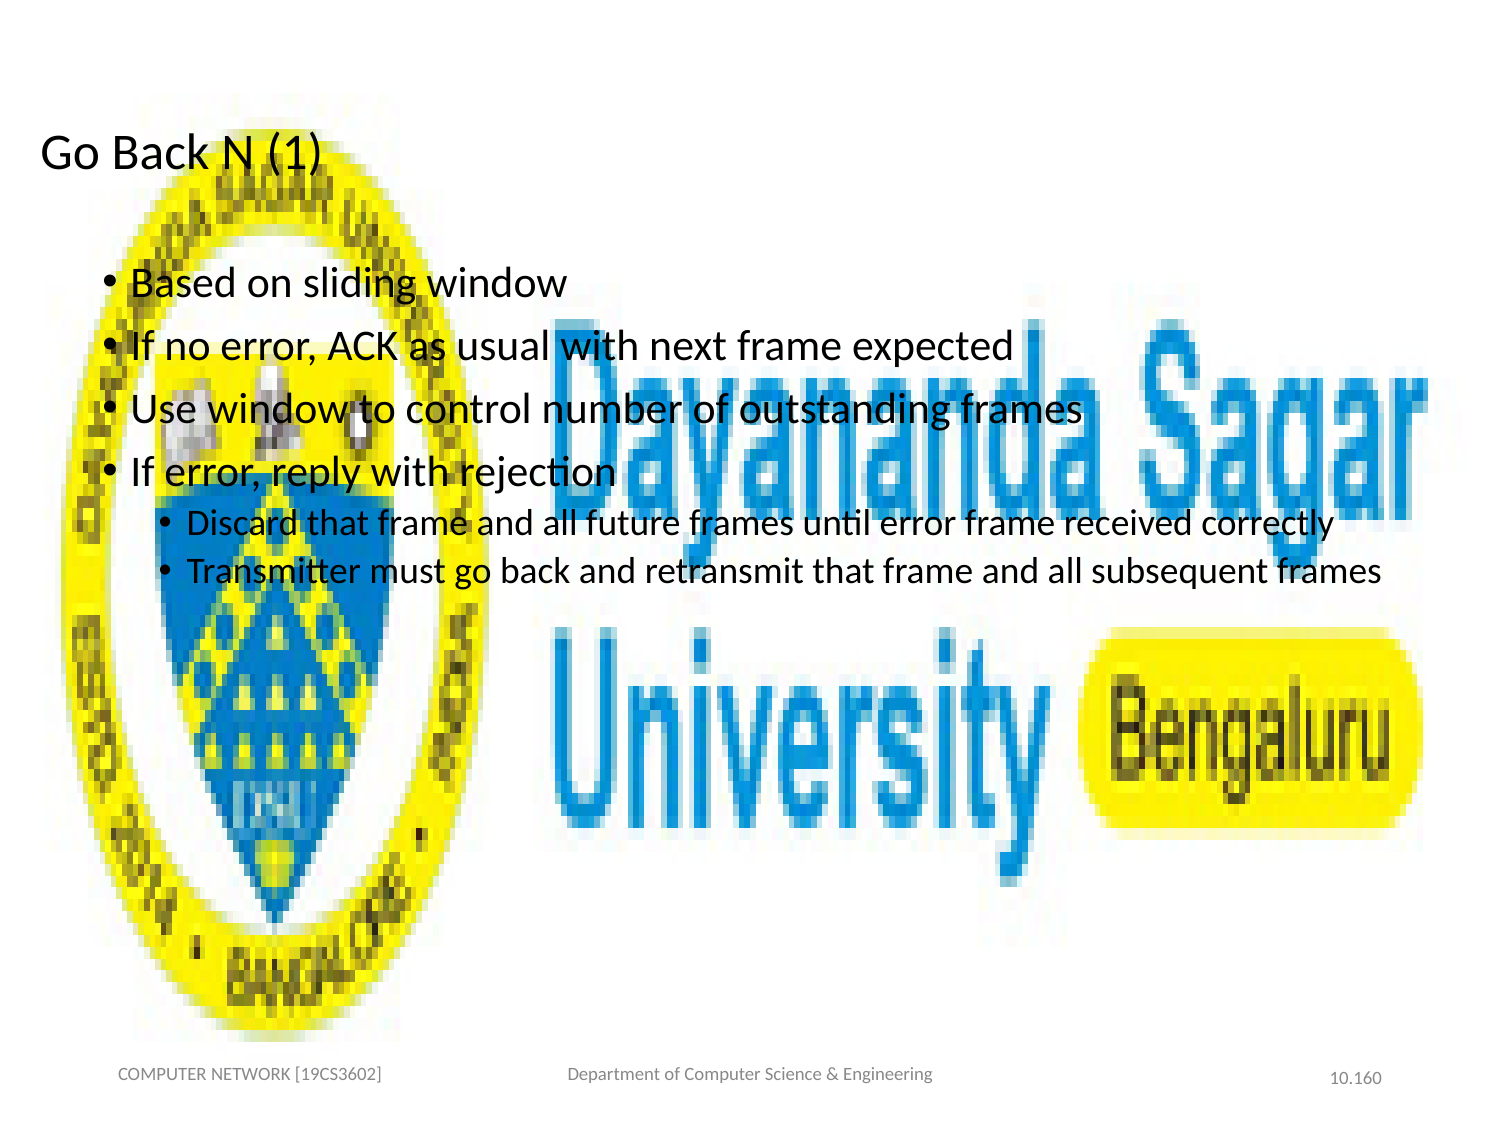

# Go Back N (1)
Based on sliding window
If no error, ACK as usual with next frame expected
Use window to control number of outstanding frames
If error, reply with rejection
Discard that frame and all future frames until error frame received correctly
Transmitter must go back and retransmit that frame and all subsequent frames
COMPUTER NETWORK [19CS3602]
Department of Computer Science & Engineering
10.160